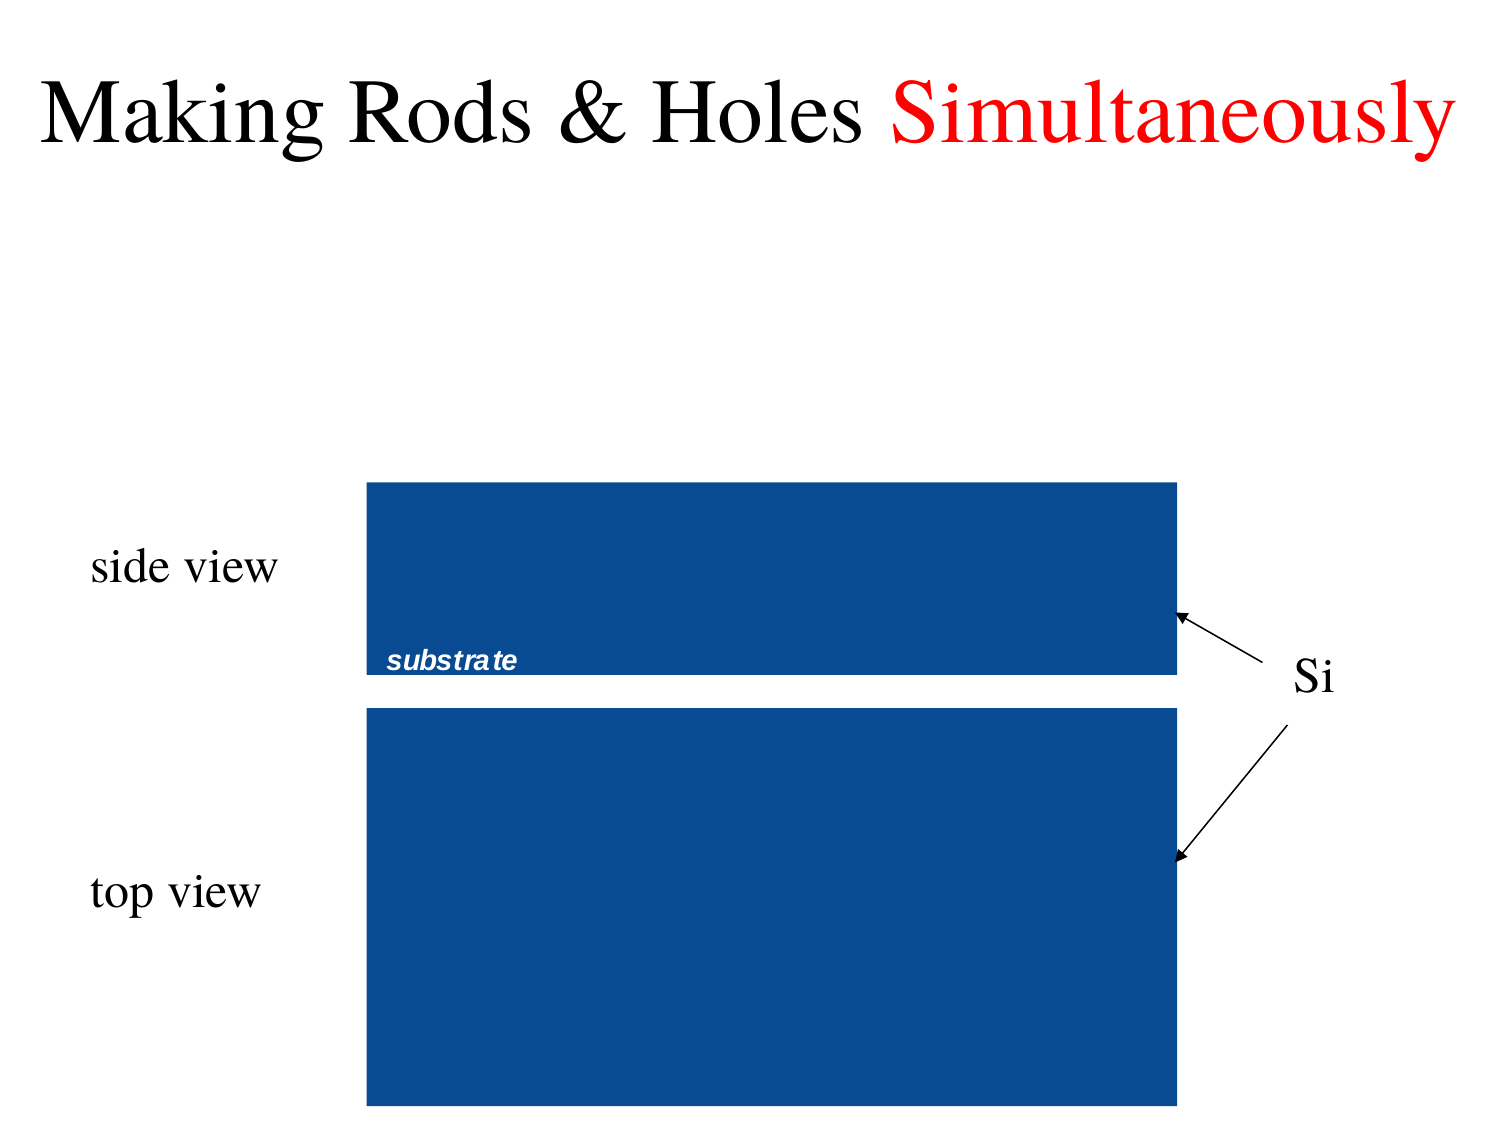

# Making Rods & Holes Simultaneously

side view

Si
s
u
b
s
t
r
a
t
e

top view